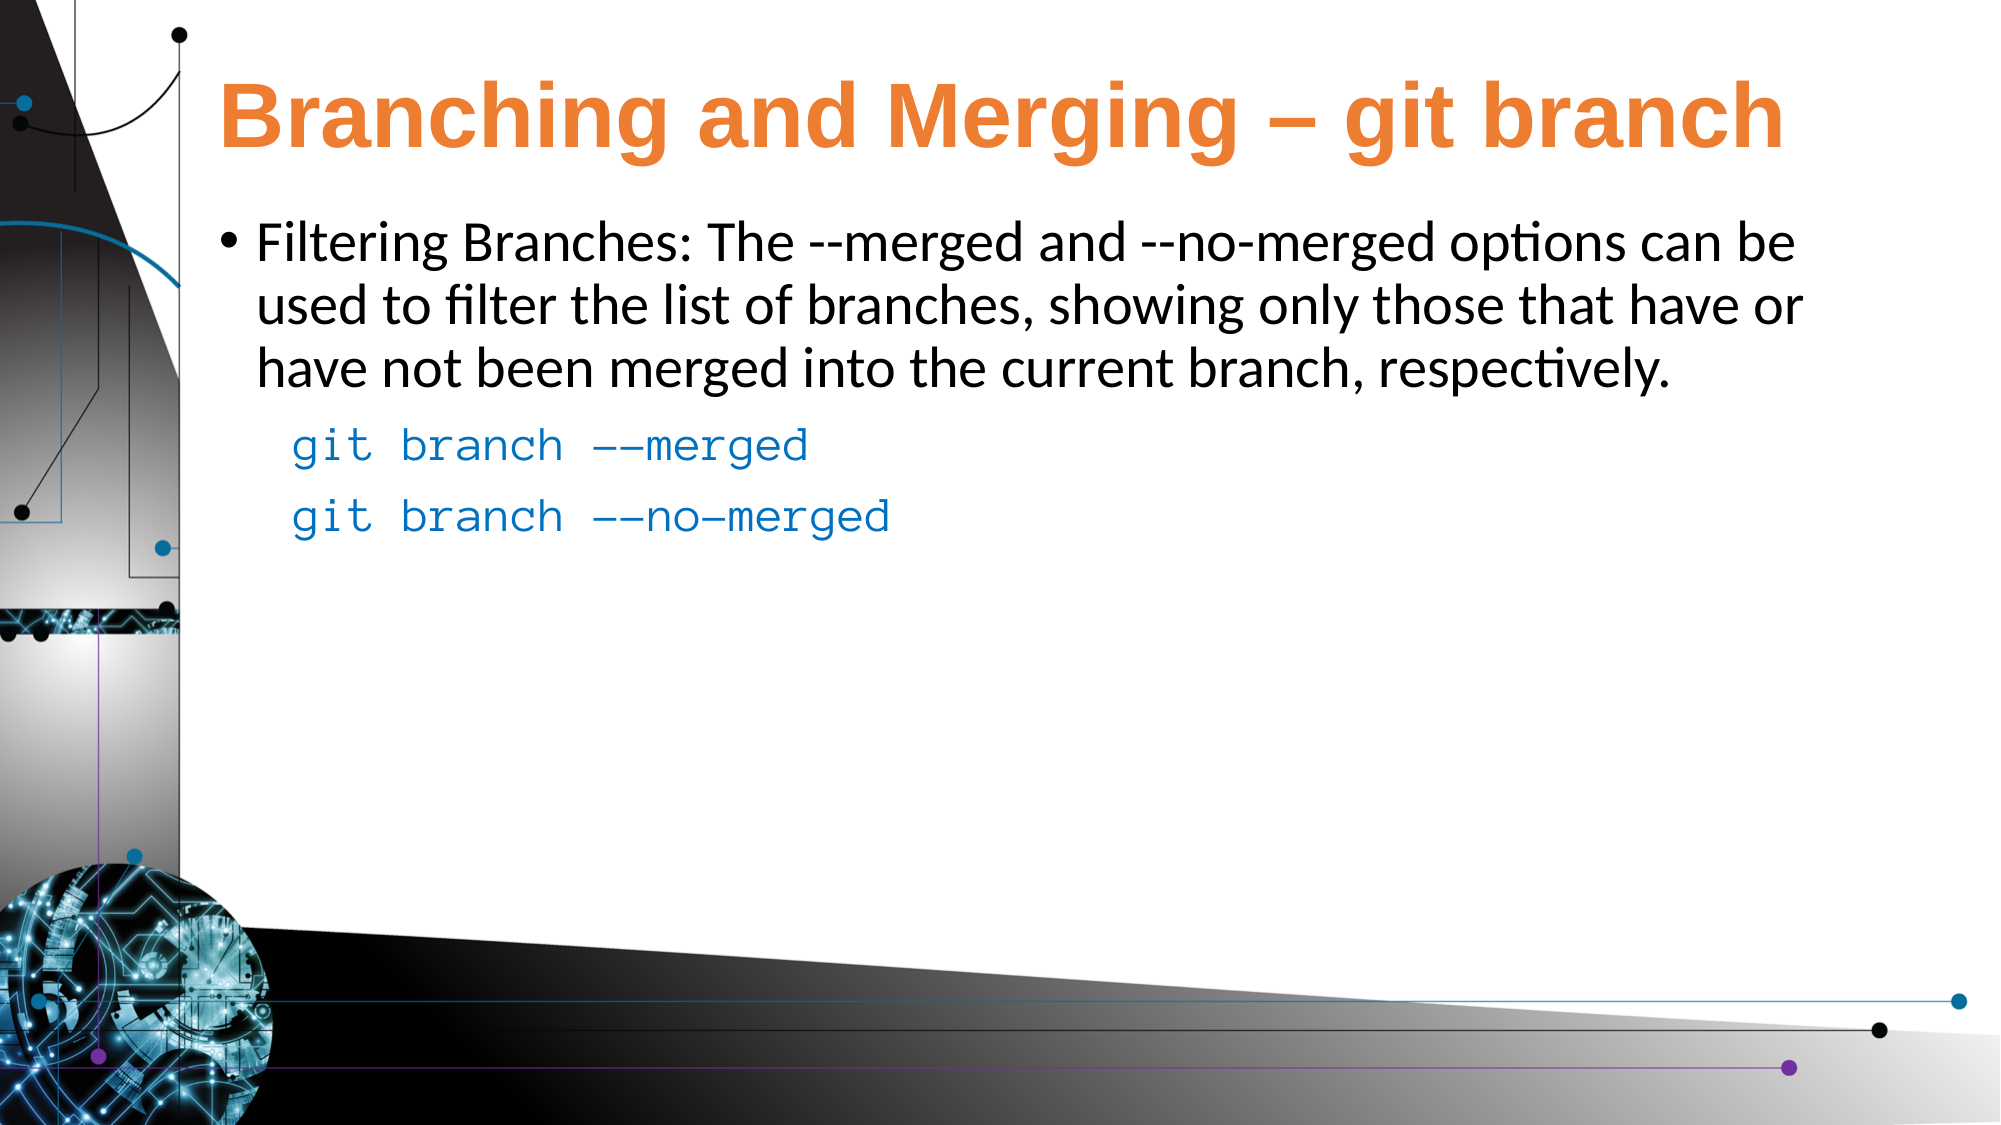

# Branching and Merging – git branch
Filtering Branches: The --merged and --no-merged options can be used to filter the list of branches, showing only those that have or have not been merged into the current branch, respectively.
git branch --merged
git branch --no-merged